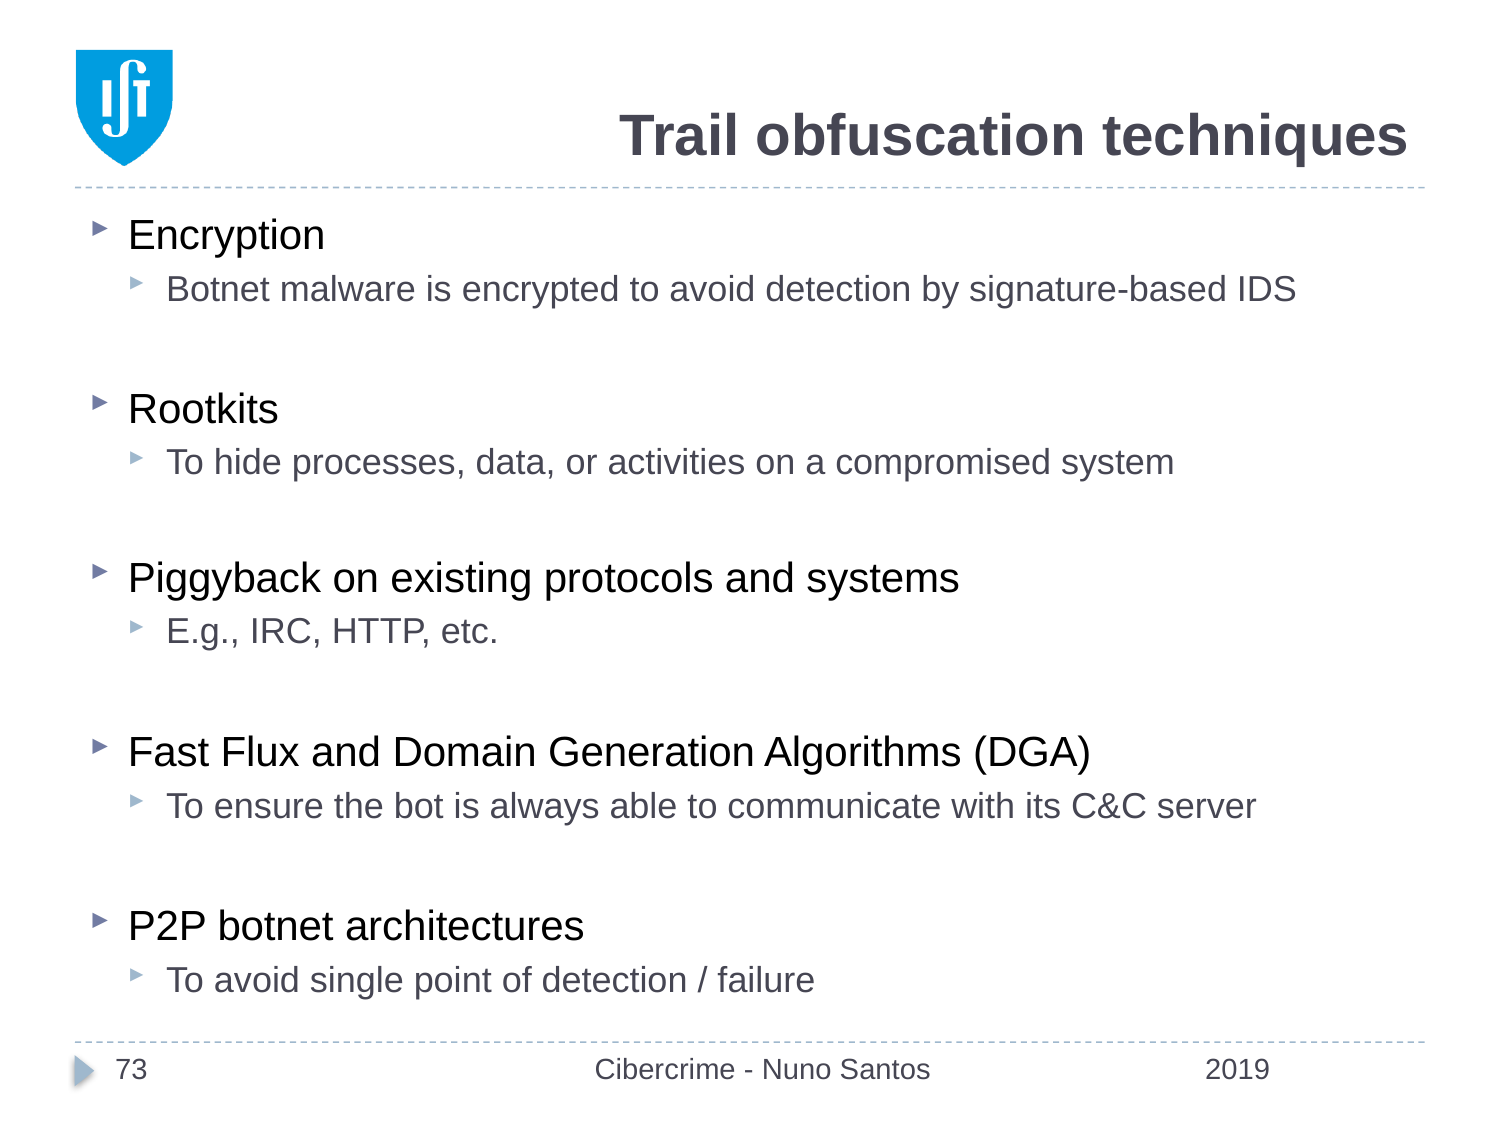

# Trail obfuscation techniques
Encryption
Botnet malware is encrypted to avoid detection by signature-based IDS

Rootkits
To hide processes, data, or activities on a compromised system

Piggyback on existing protocols and systems
E.g., IRC, HTTP, etc.

Fast Flux and Domain Generation Algorithms (DGA)
To ensure the bot is always able to communicate with its C&C server

P2P botnet architectures
To avoid single point of detection / failure

73
Cibercrime - Nuno Santos
2019